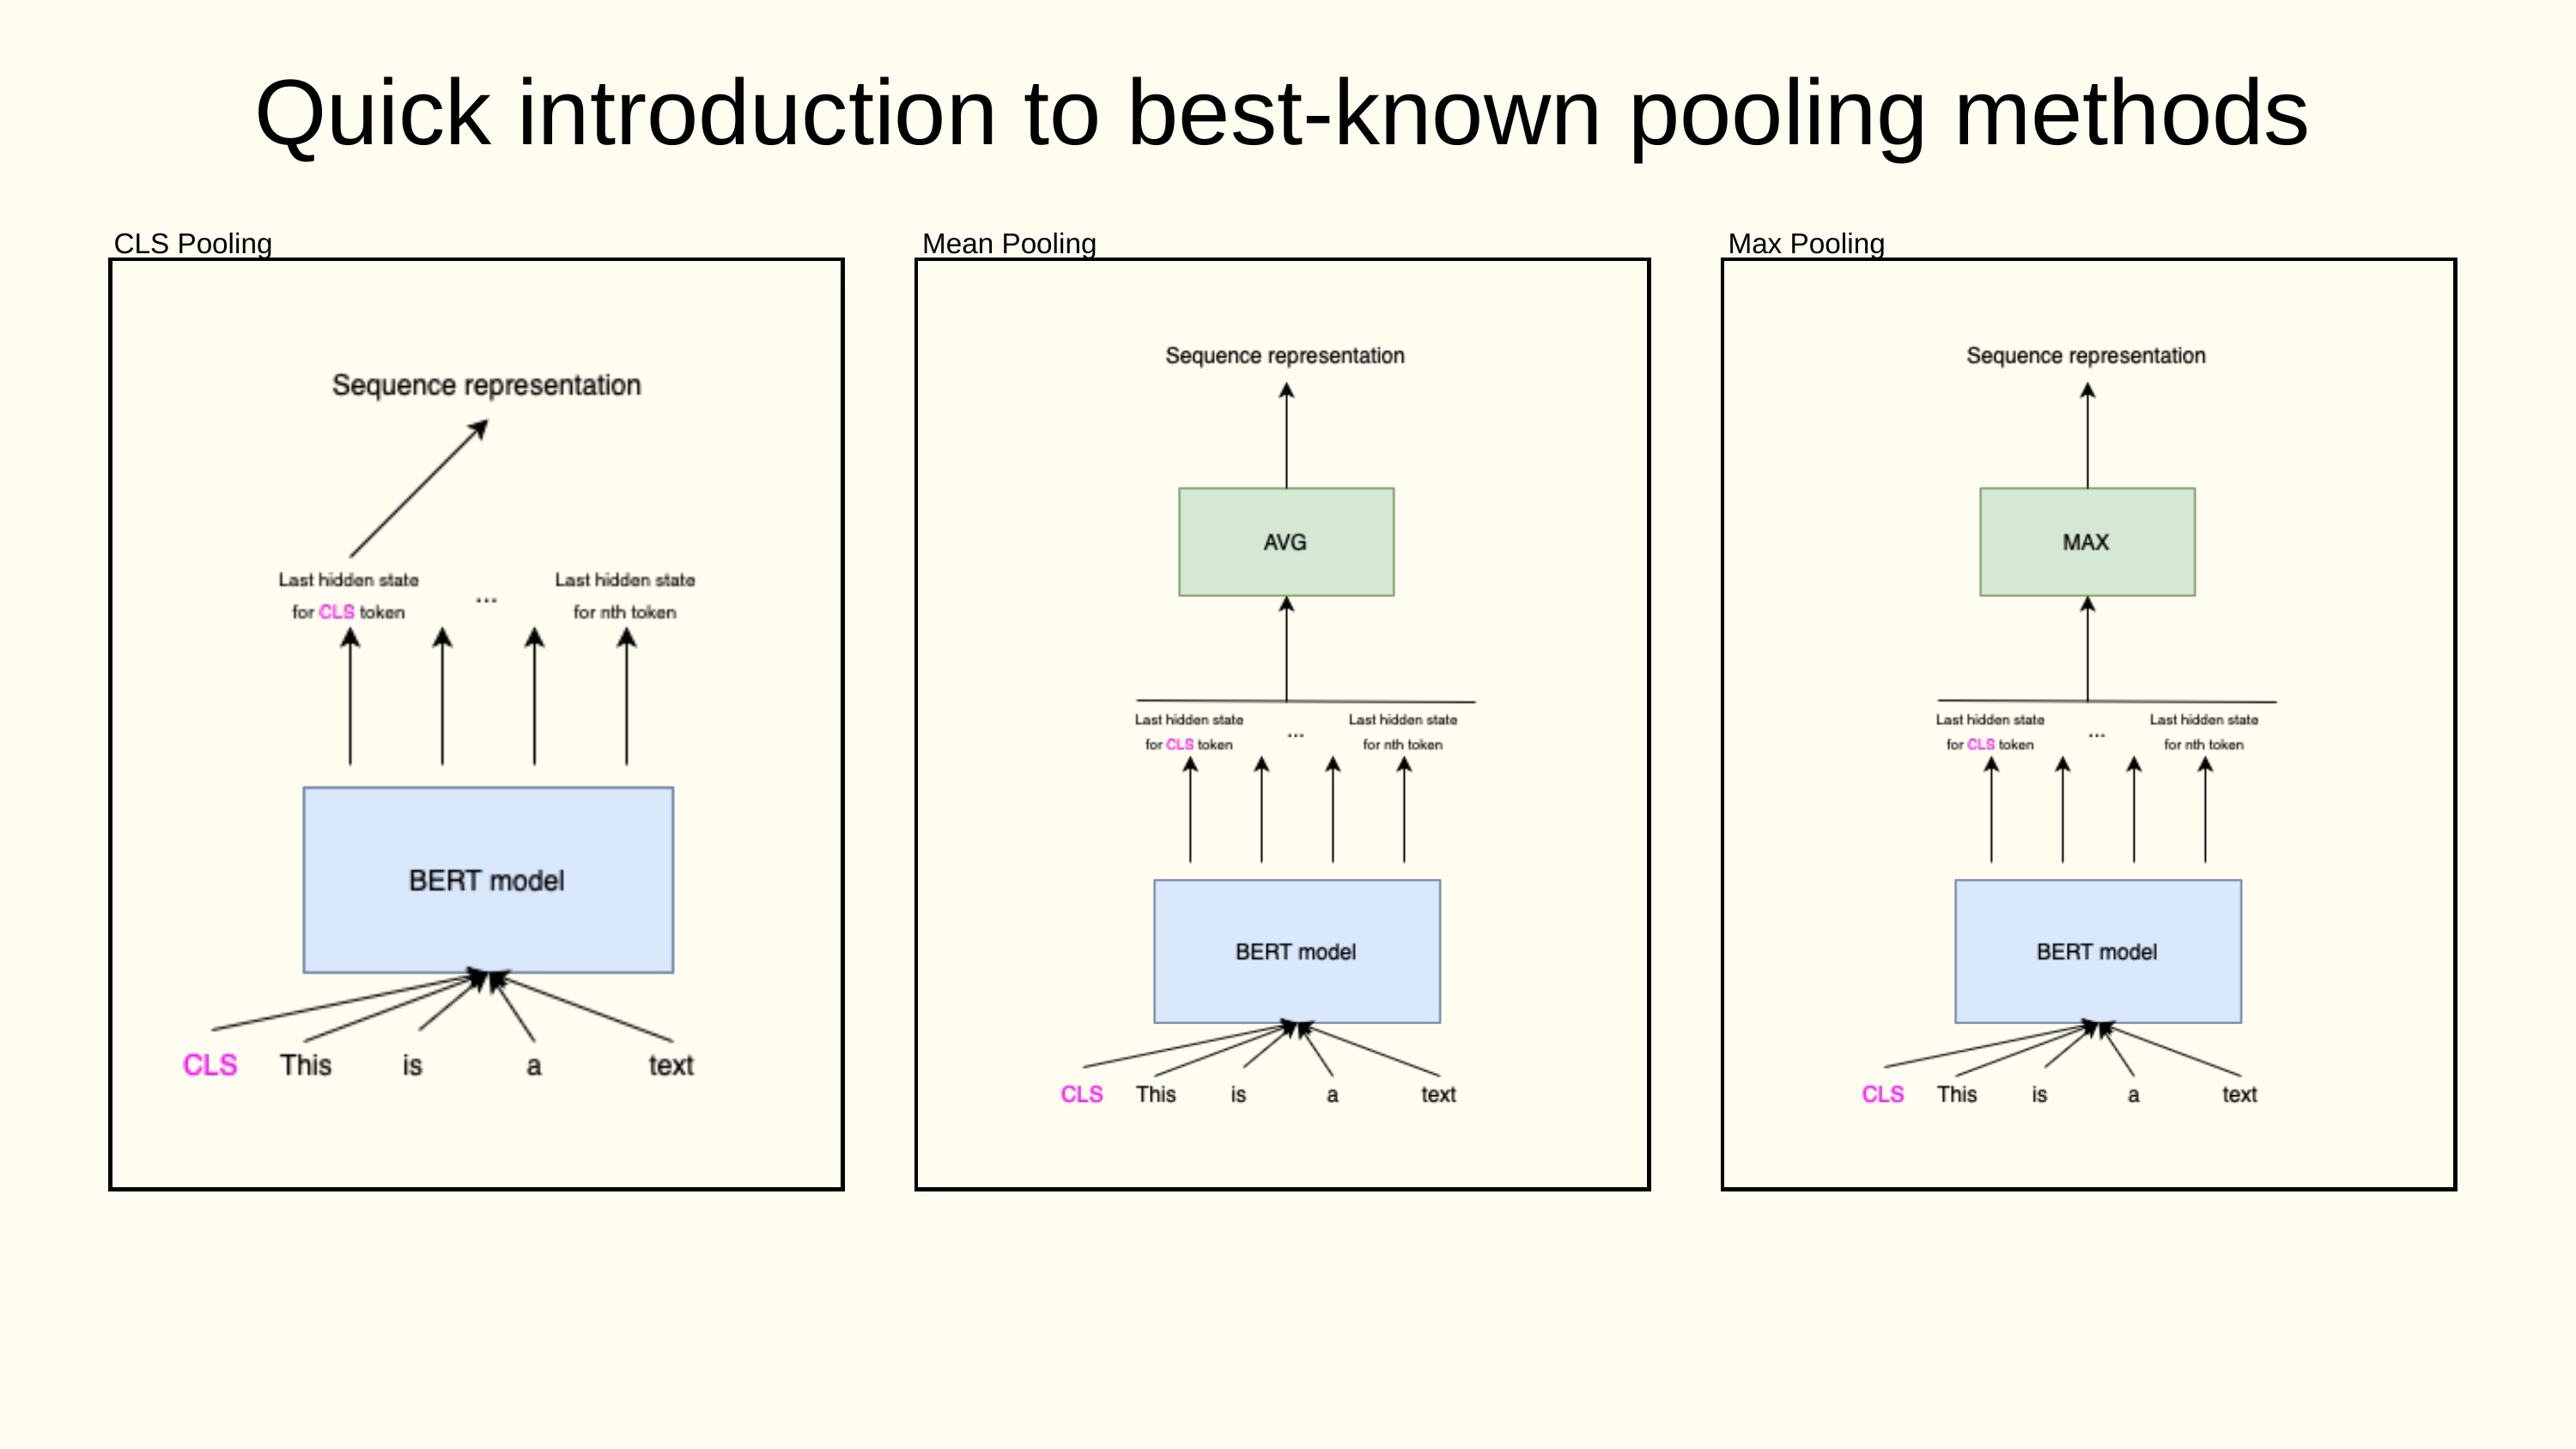

Quick introduction to best-known pooling methods
CLS Pooling
Mean Pooling
Max Pooling